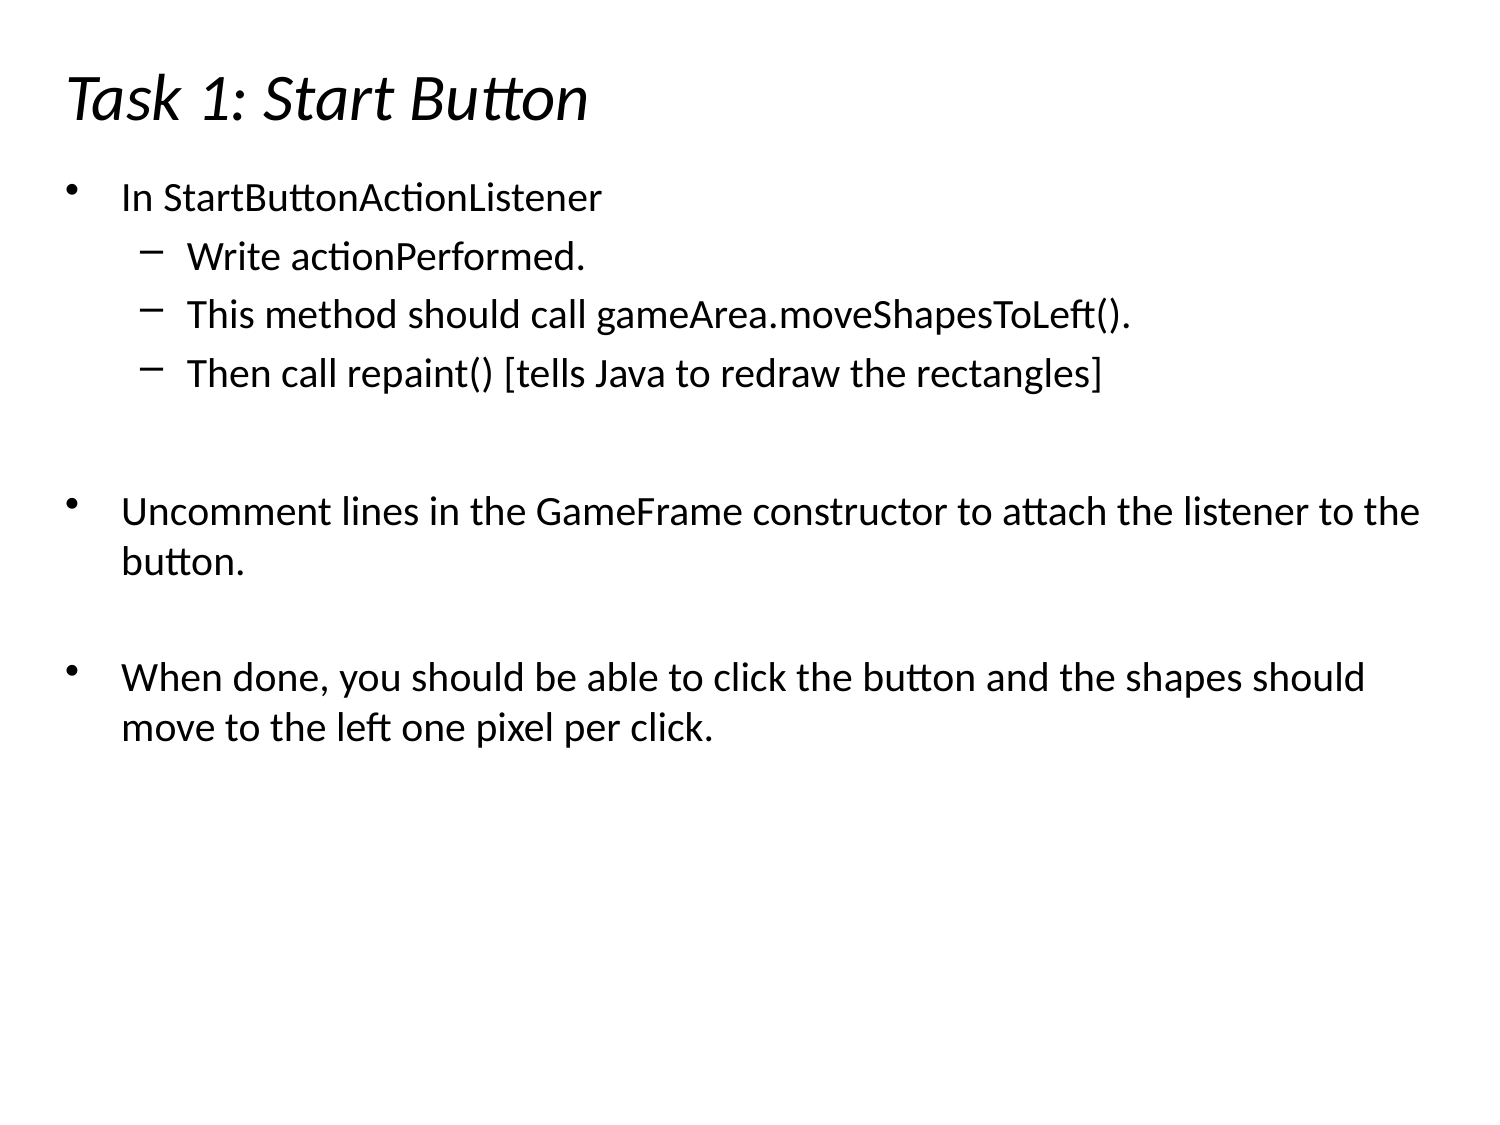

# Task 1: Start Button
In StartButtonActionListener
Write actionPerformed.
This method should call gameArea.moveShapesToLeft().
Then call repaint() [tells Java to redraw the rectangles]

Uncomment lines in the GameFrame constructor to attach the listener to the button.

When done, you should be able to click the button and the shapes should move to the left one pixel per click.